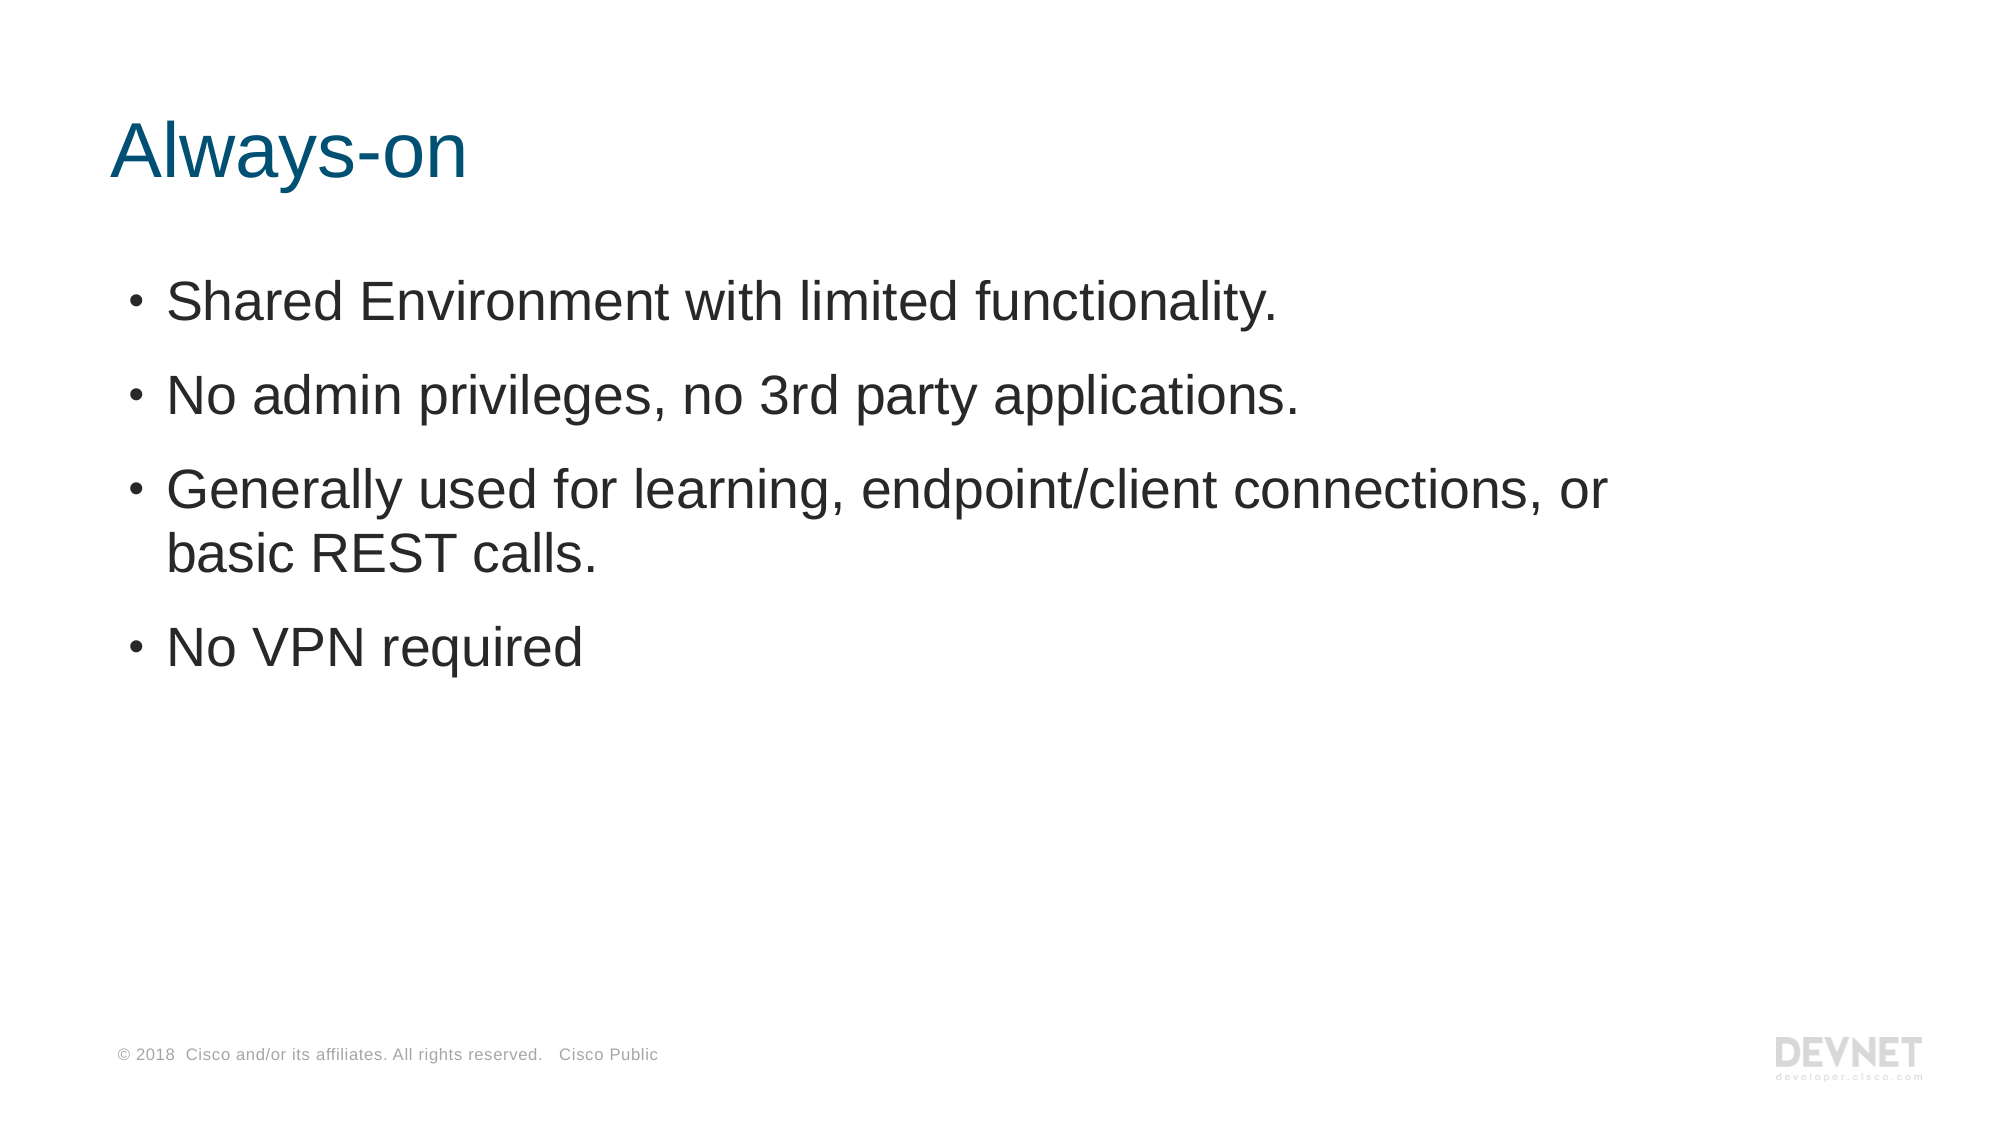

# Always-on
Shared Environment with limited functionality.
No admin privileges, no 3rd party applications.
Generally used for learning, endpoint/client connections, or basic REST calls.
No VPN required